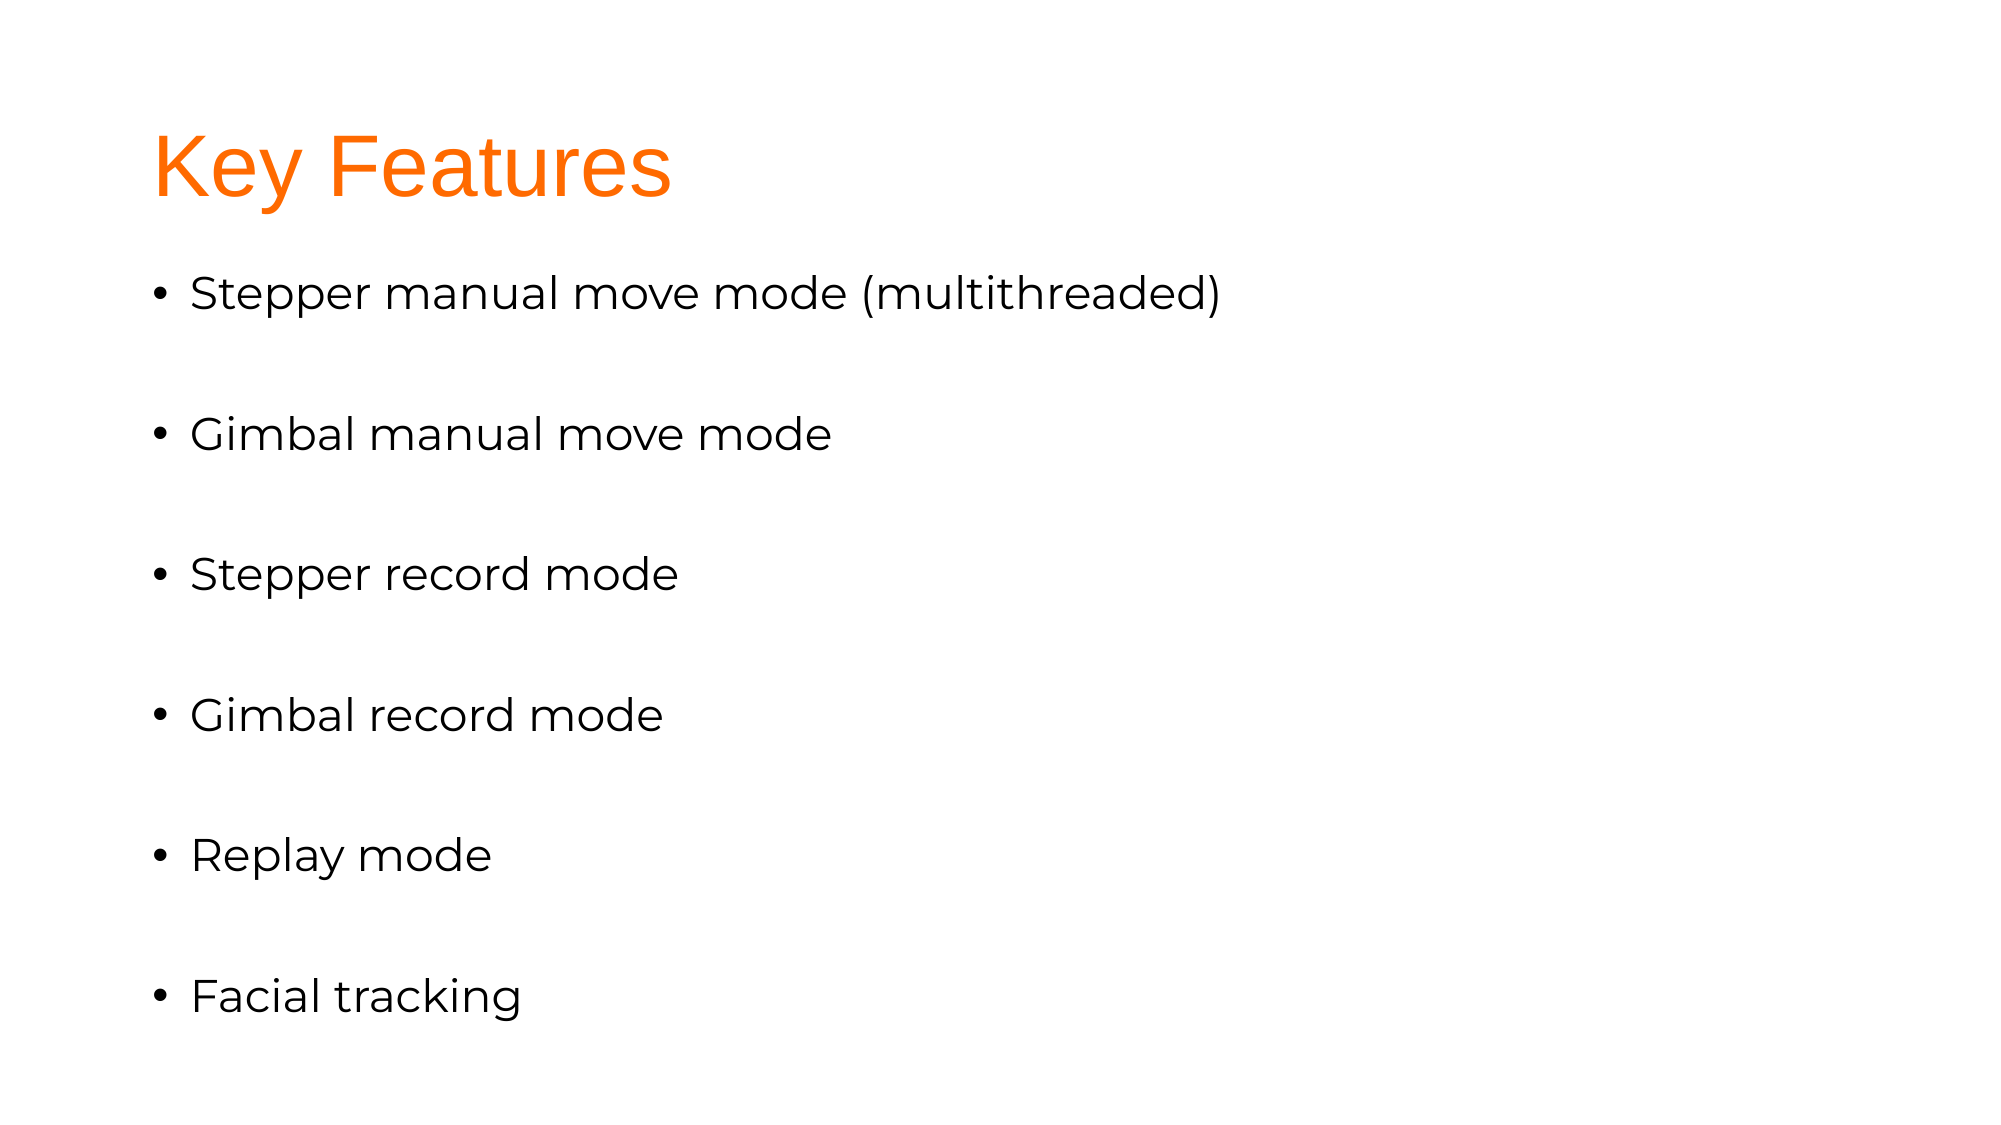

# Key Features
Stepper manual move mode (multithreaded)

Gimbal manual move mode

Stepper record mode

Gimbal record mode

Replay mode

Facial tracking